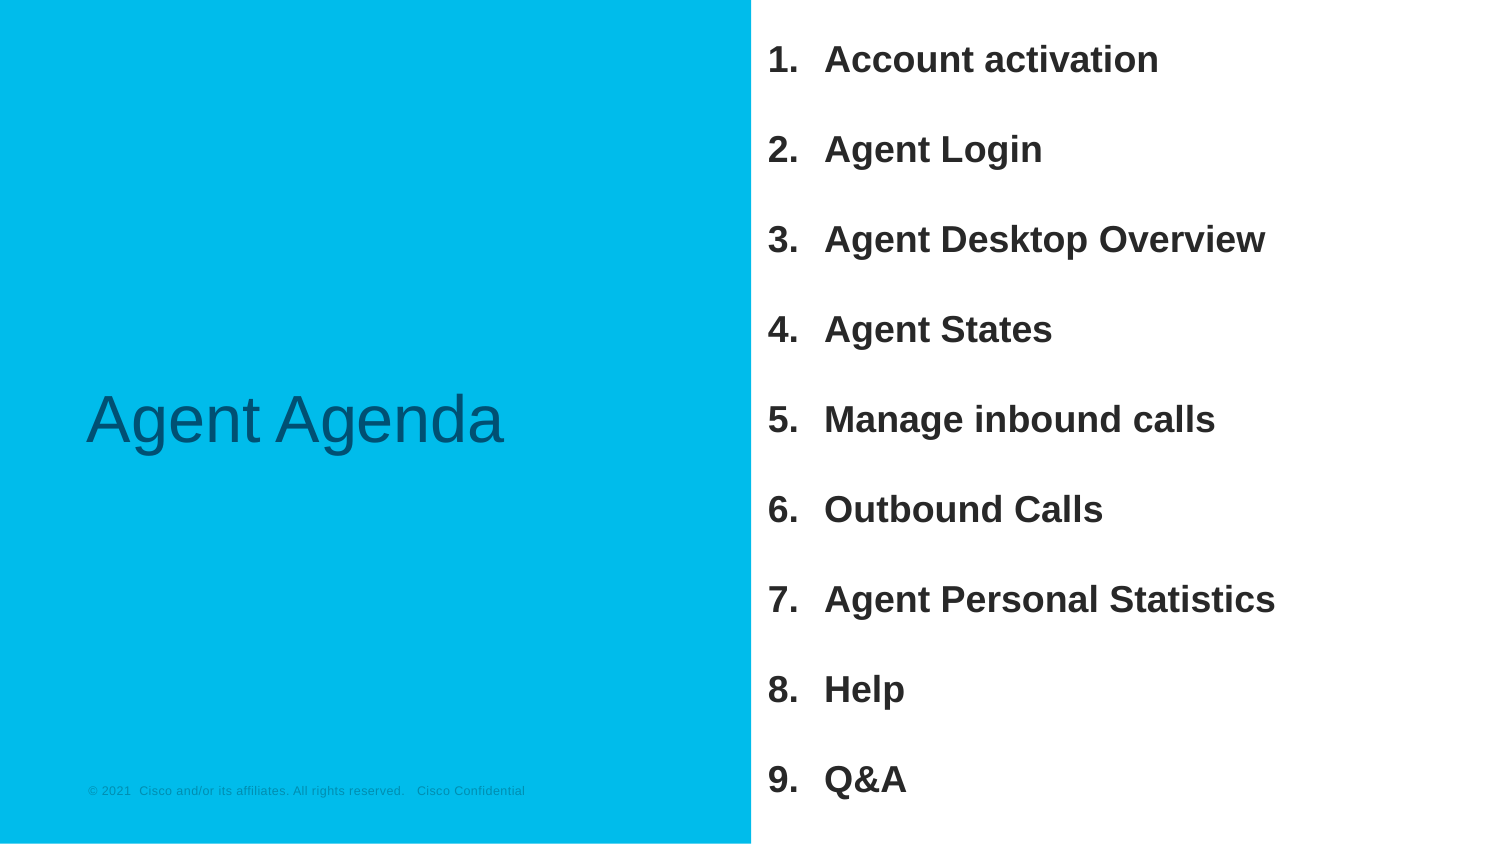

Account activation

Agent Login

Agent Desktop Overview

Agent States

Manage inbound calls

Outbound Calls

Agent Personal Statistics

Help

Q&A
# Agent Agenda